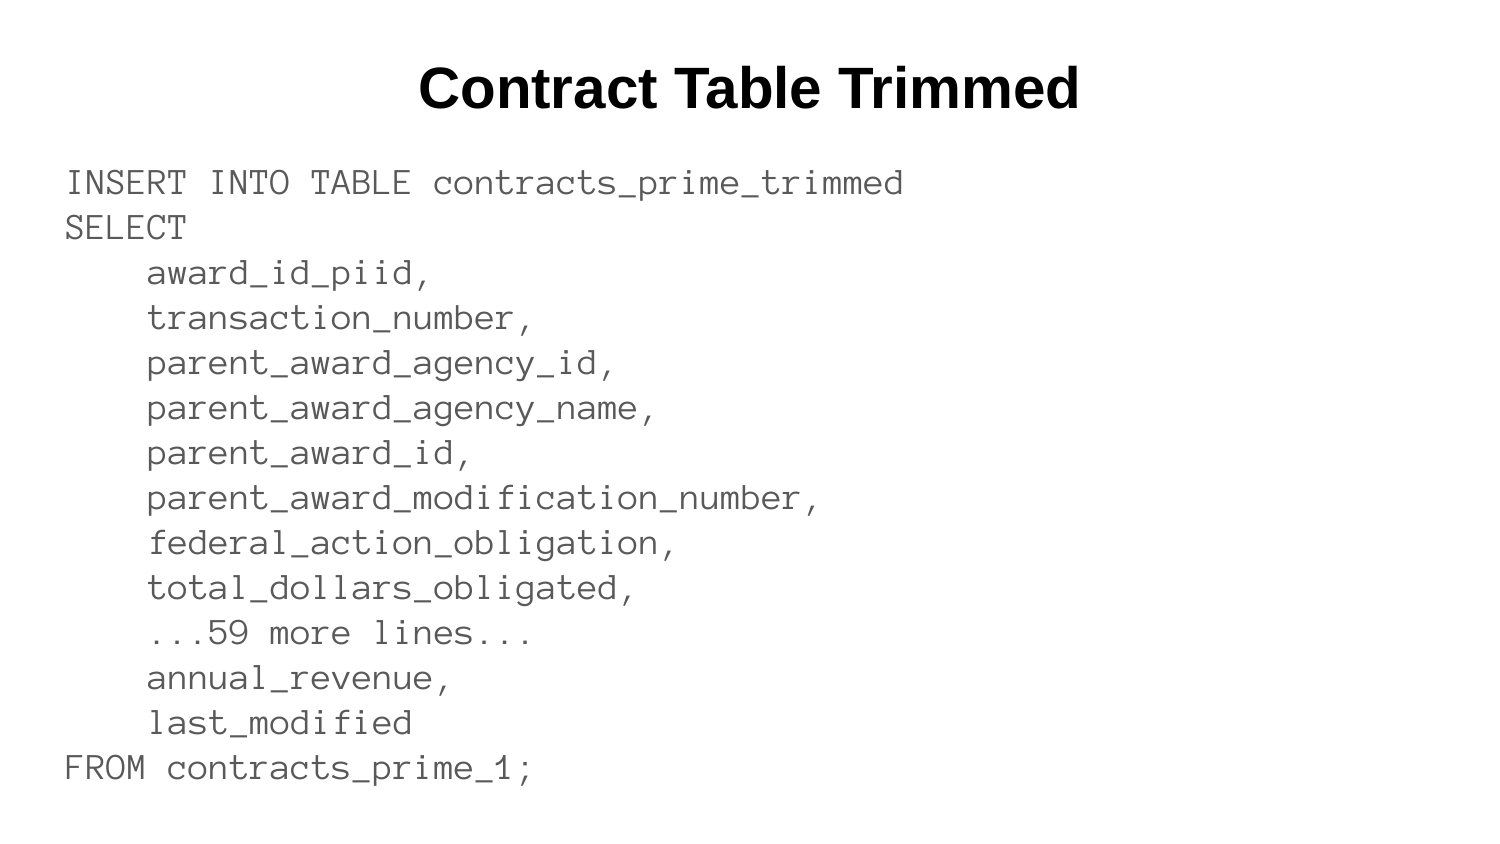

# Contract Table Trimmed
INSERT INTO TABLE contracts_prime_trimmed
SELECT
    award_id_piid,
    transaction_number,
    parent_award_agency_id,
    parent_award_agency_name,
    parent_award_id,
    parent_award_modification_number,
    federal_action_obligation,
    total_dollars_obligated,
    ...59 more lines...
    annual_revenue,
    last_modified
FROM contracts_prime_1;